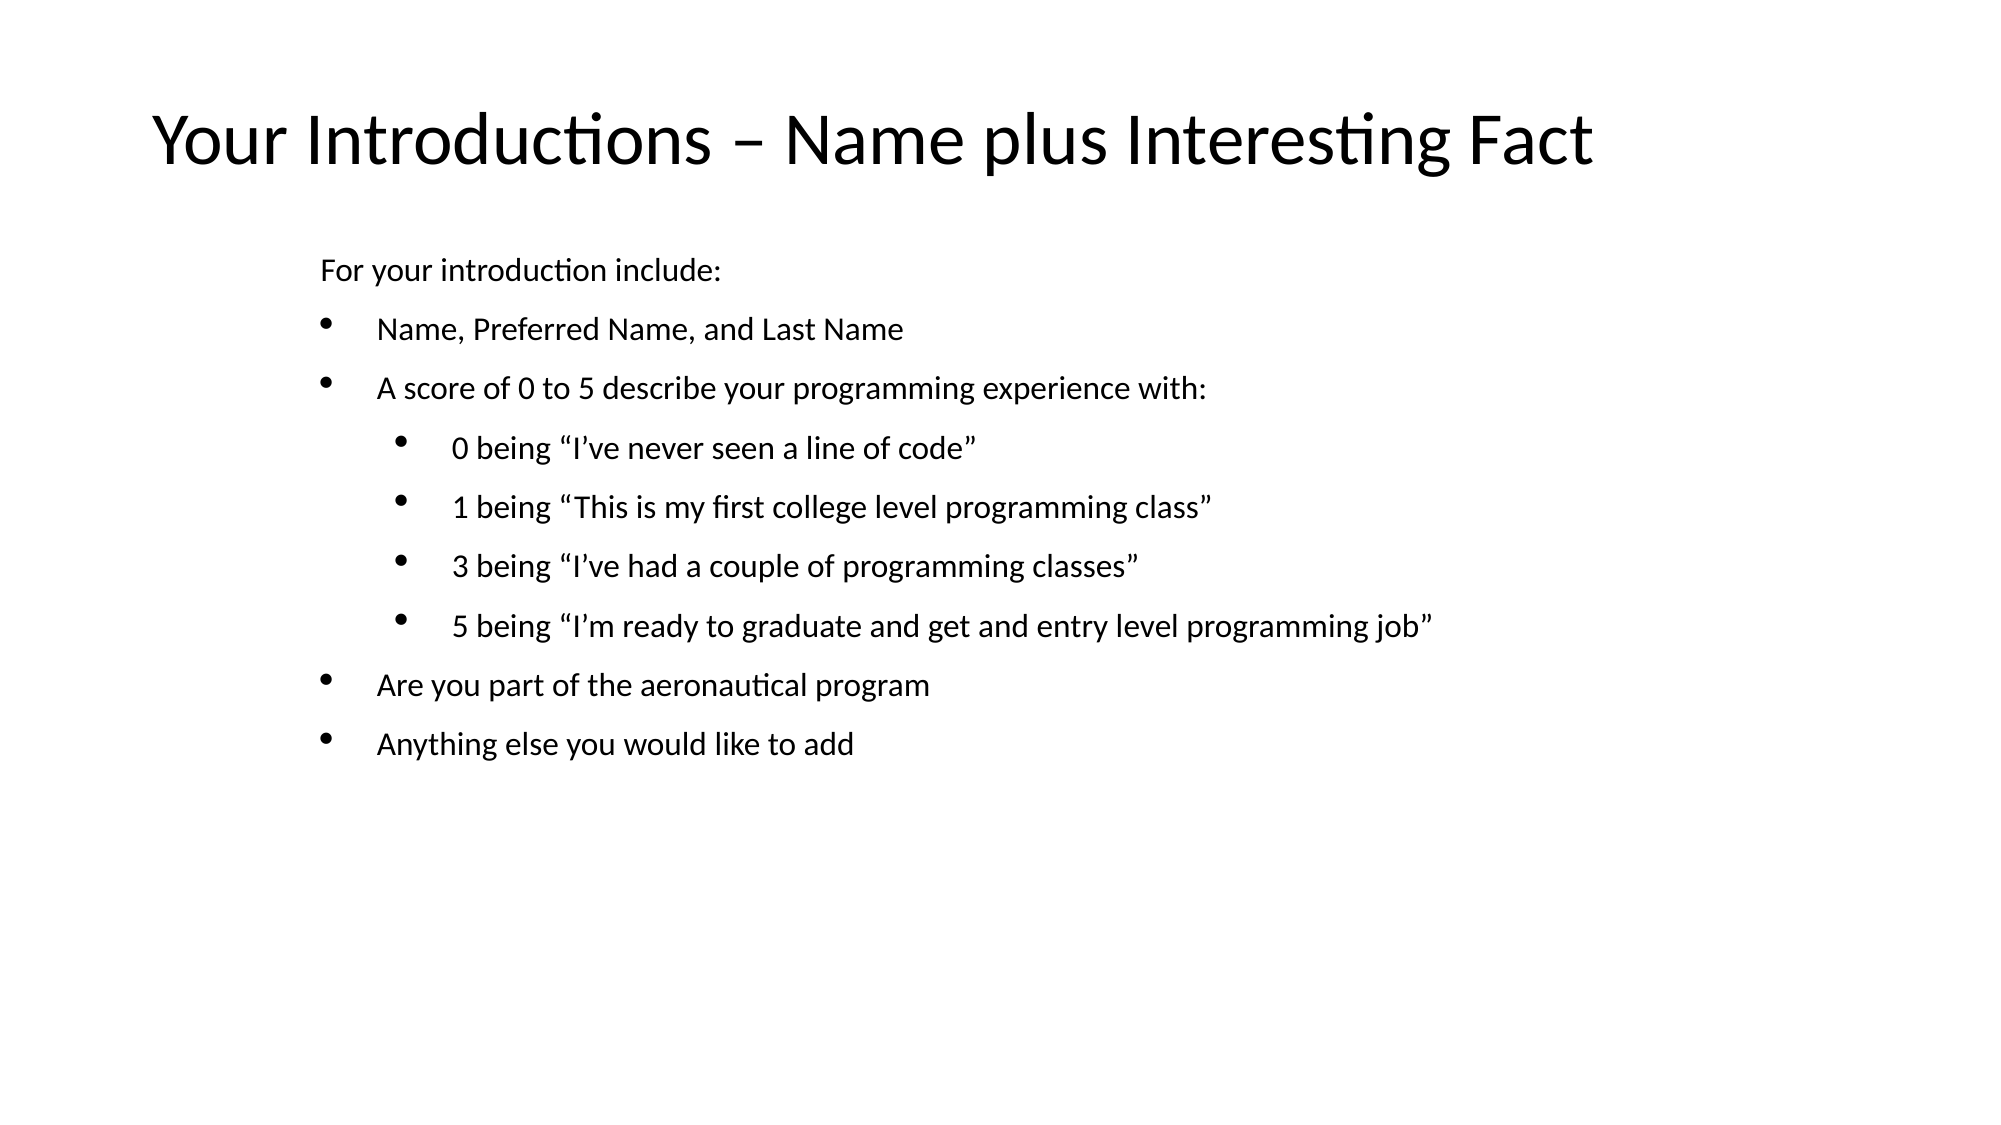

# Your Introductions – Name plus Interesting Fact
For your introduction include:
Name, Preferred Name, and Last Name
A score of 0 to 5 describe your programming experience with:
0 being “I’ve never seen a line of code”
1 being “This is my first college level programming class”
3 being “I’ve had a couple of programming classes”
5 being “I’m ready to graduate and get and entry level programming job”
Are you part of the aeronautical program
Anything else you would like to add